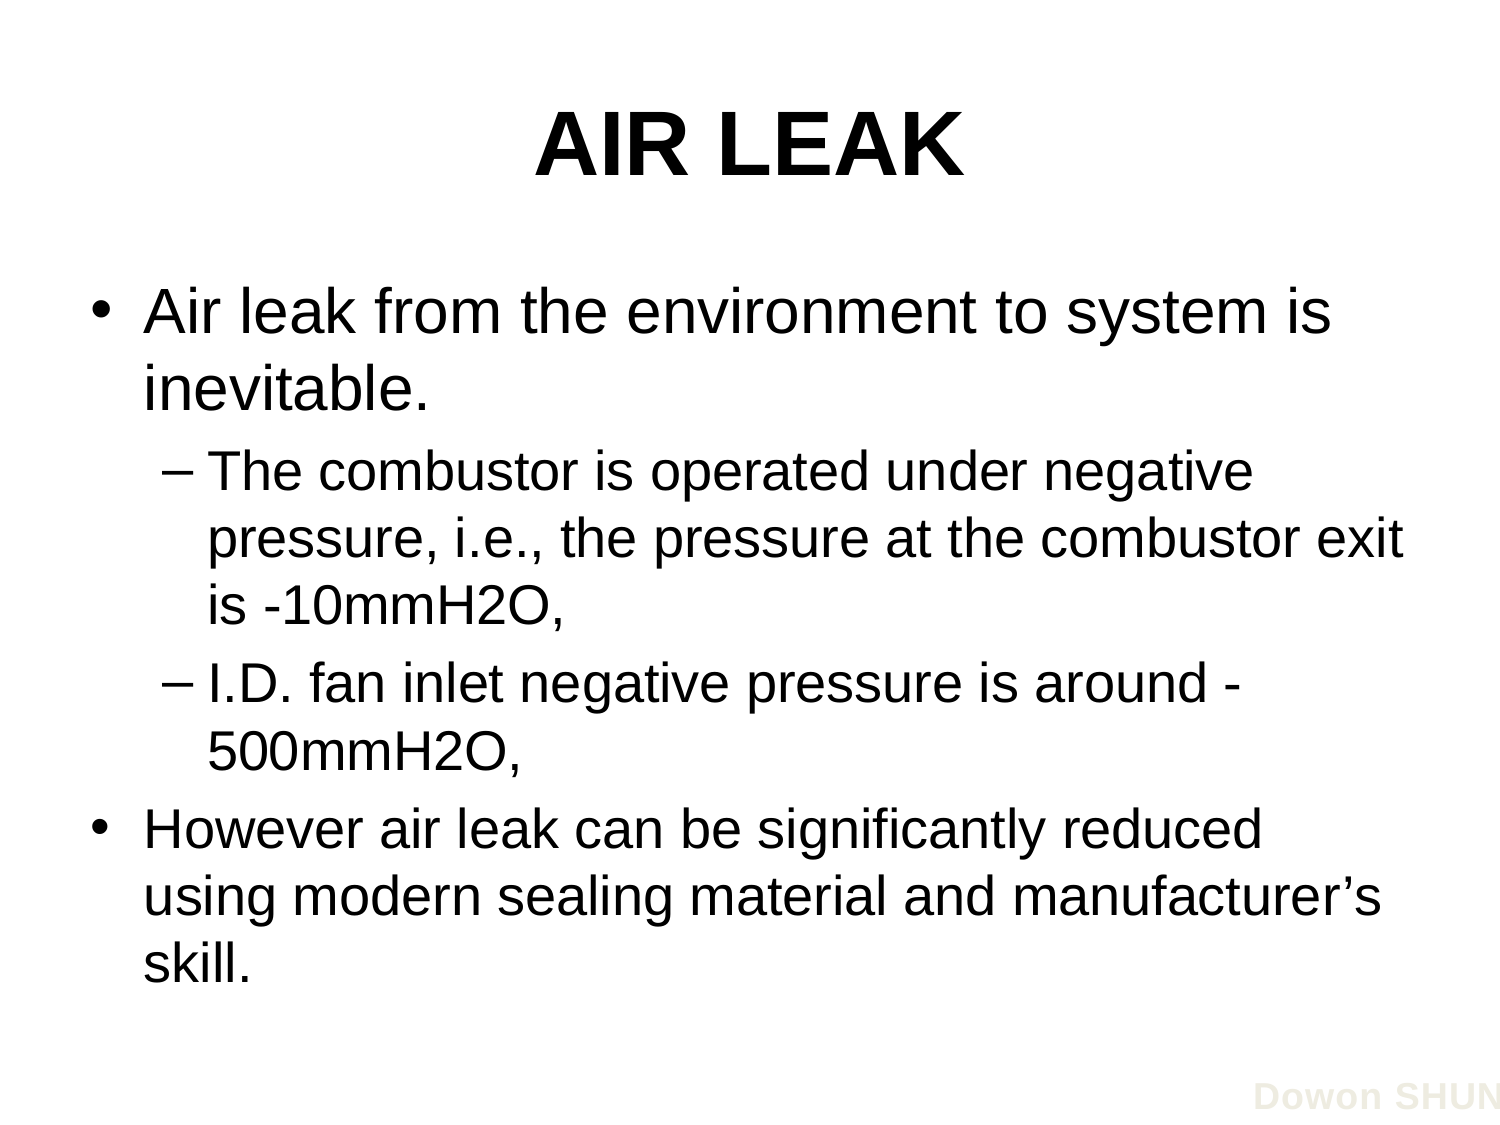

# Air leak
Air leak from the environment to system is inevitable.
The combustor is operated under negative pressure, i.e., the pressure at the combustor exit is -10mmH2O,
I.D. fan inlet negative pressure is around -500mmH2O,
However air leak can be significantly reduced using modern sealing material and manufacturer’s skill.